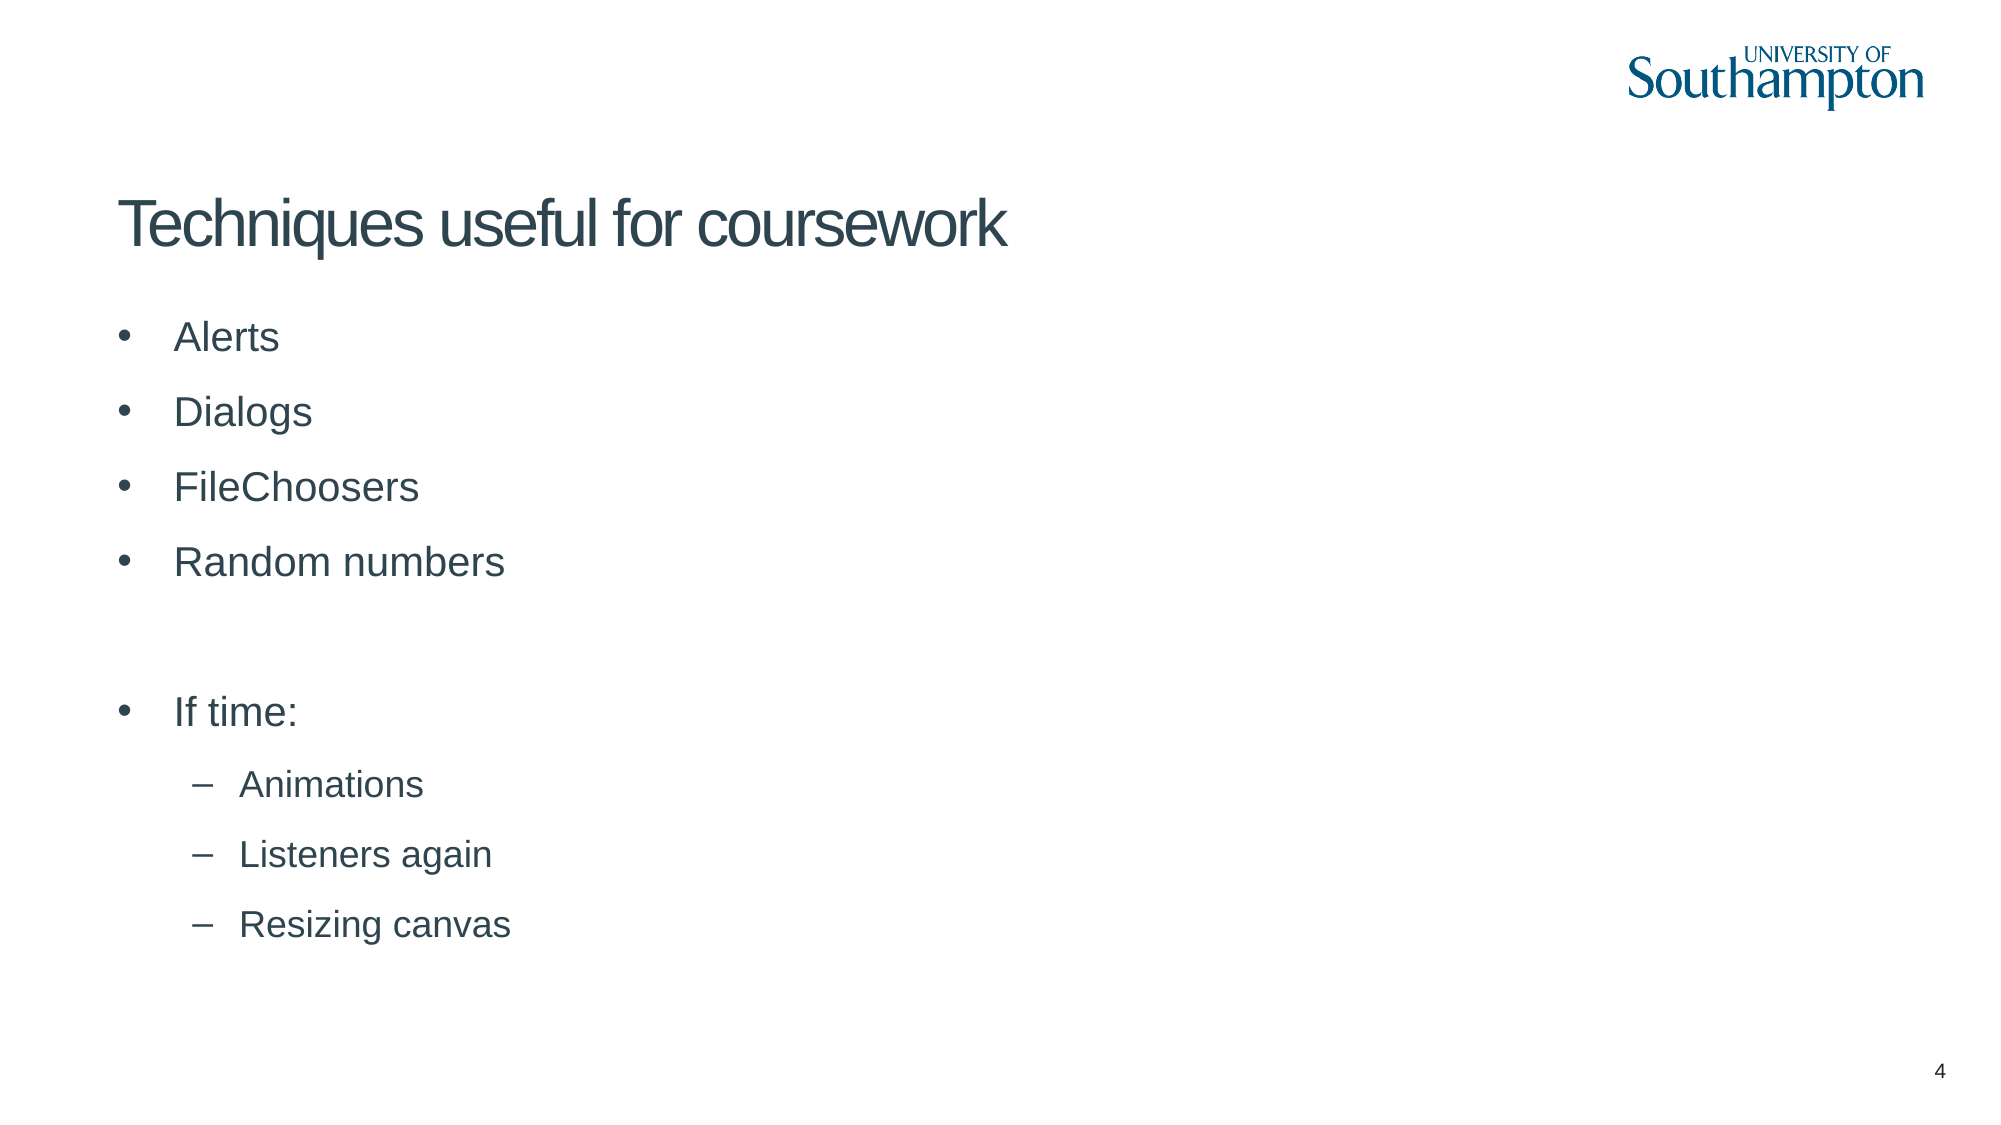

# Techniques useful for coursework
Alerts
Dialogs
FileChoosers
Random numbers

If time:
Animations
Listeners again
Resizing canvas